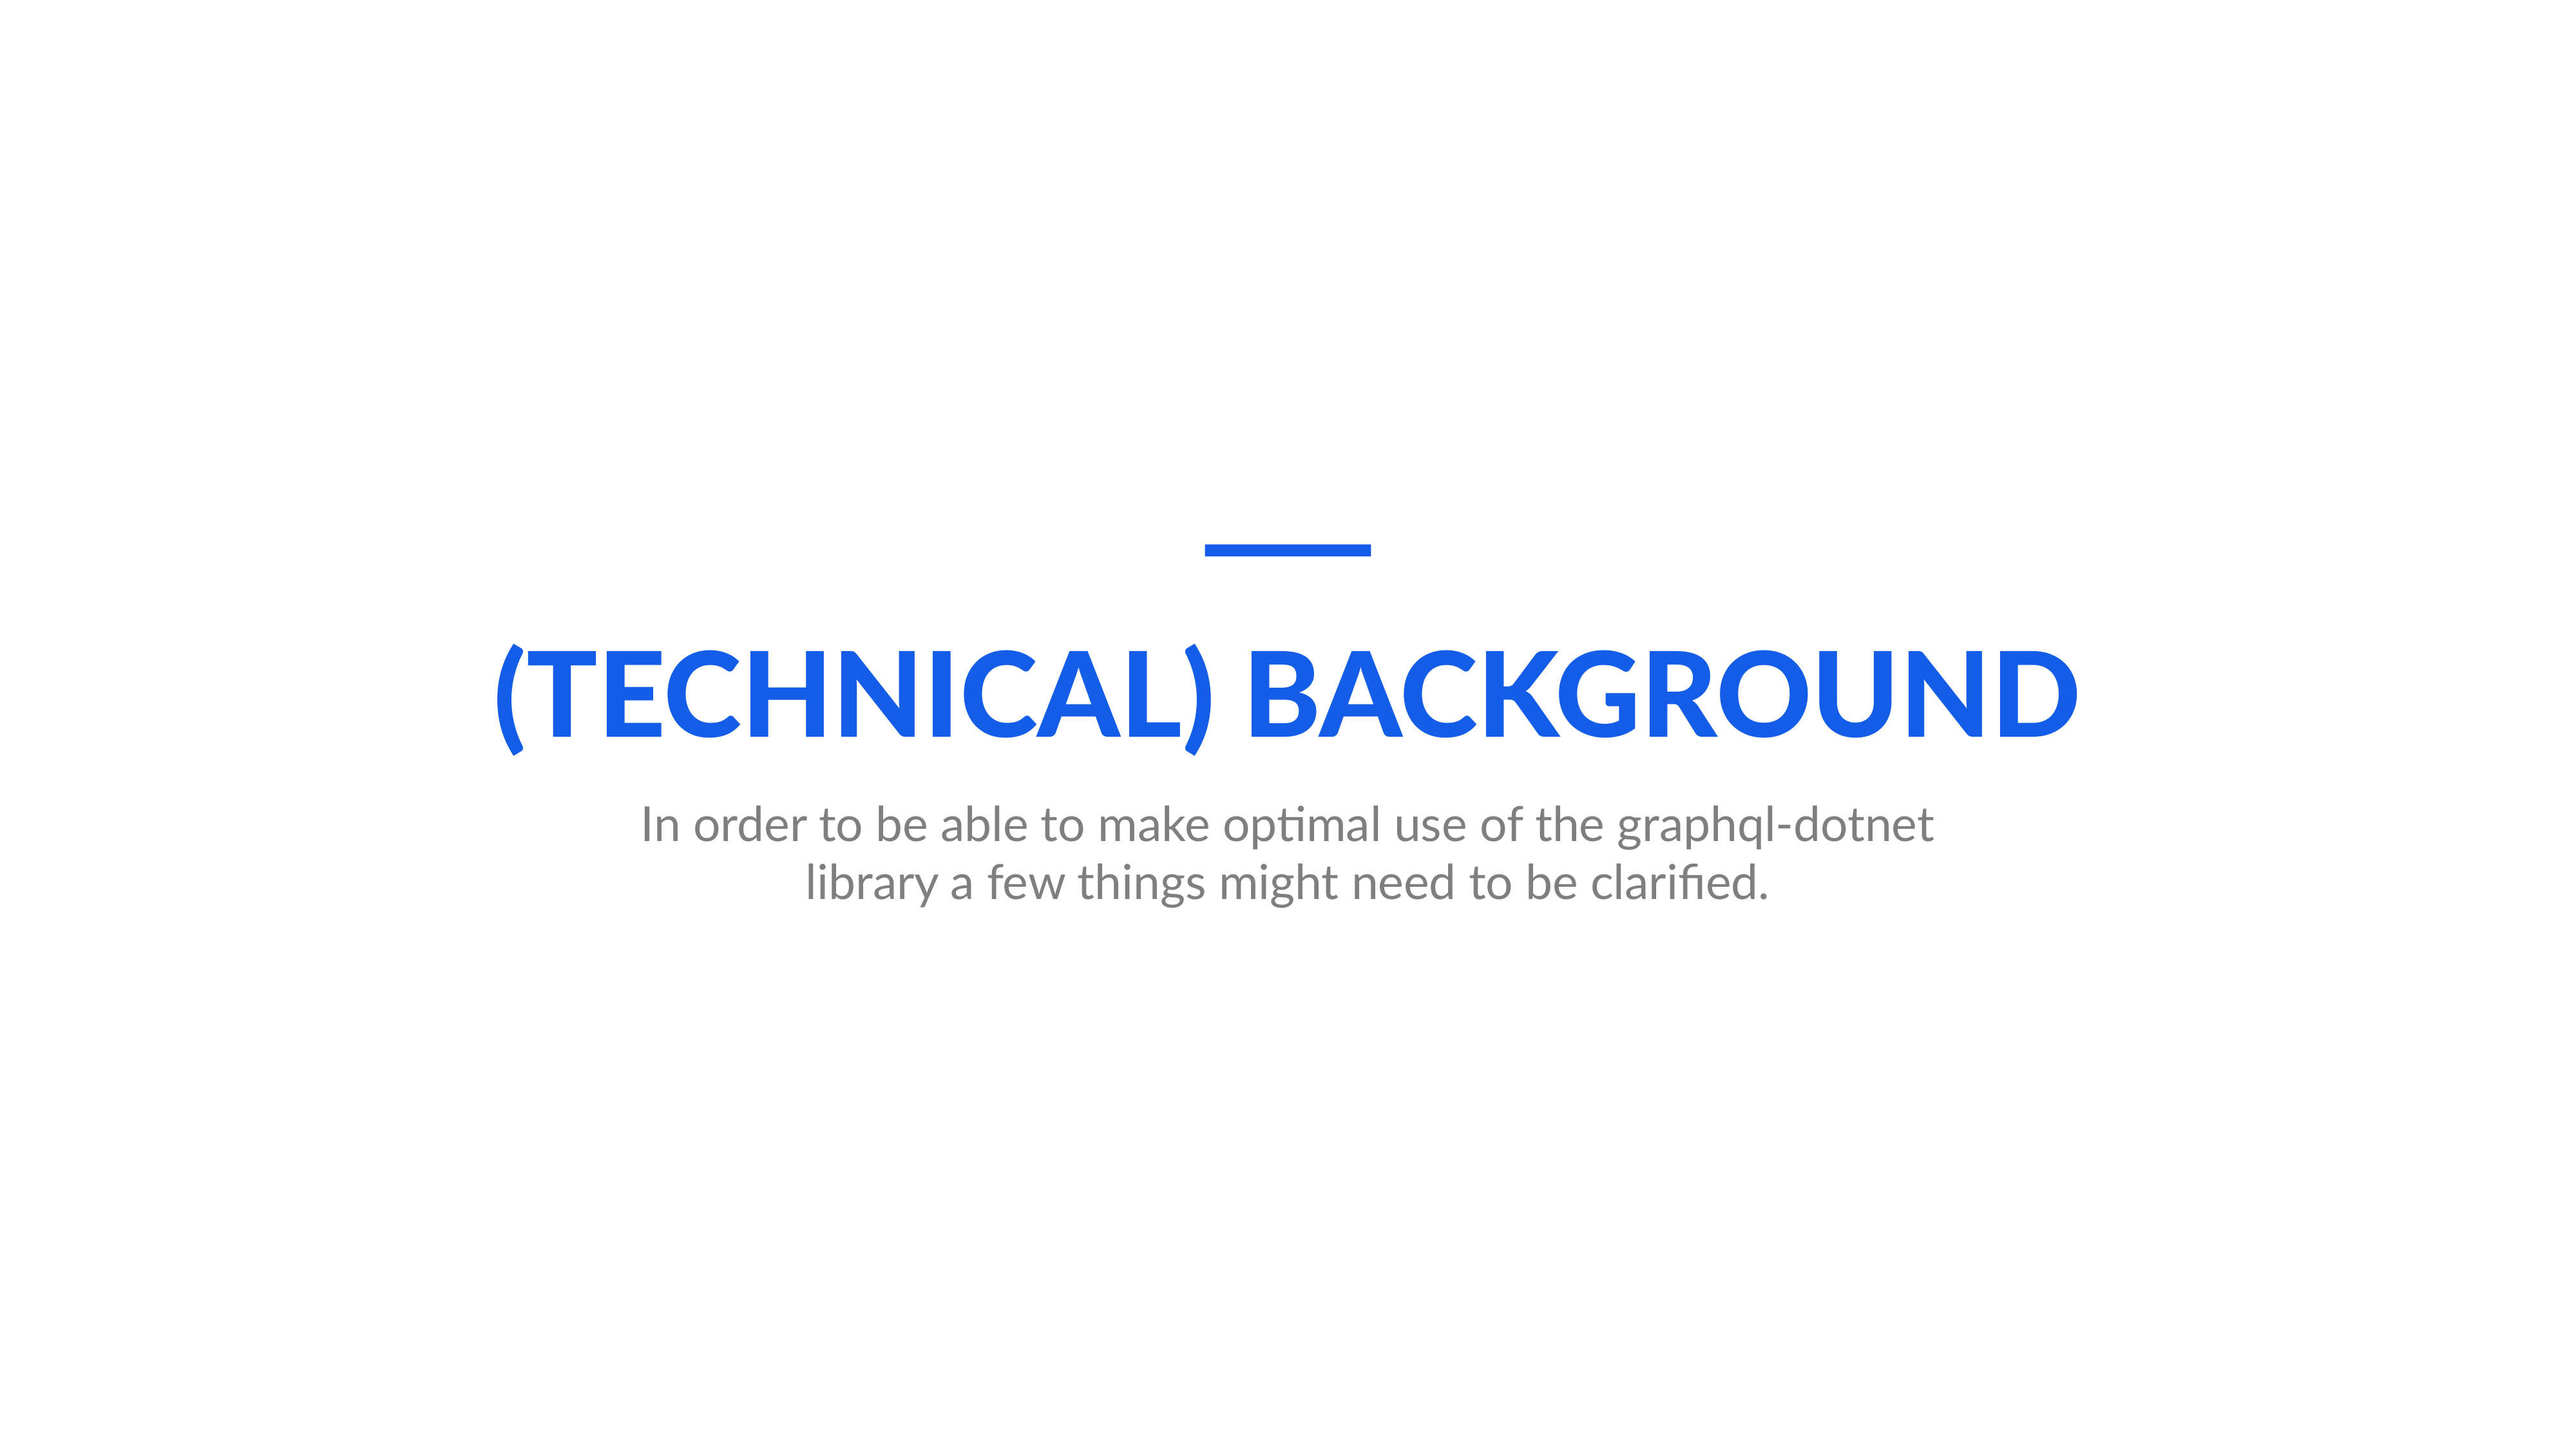

(TECHNICAL) BACKGROUND
In order to be able to make optimal use of the graphql-dotnet library a few things might need to be clarified.